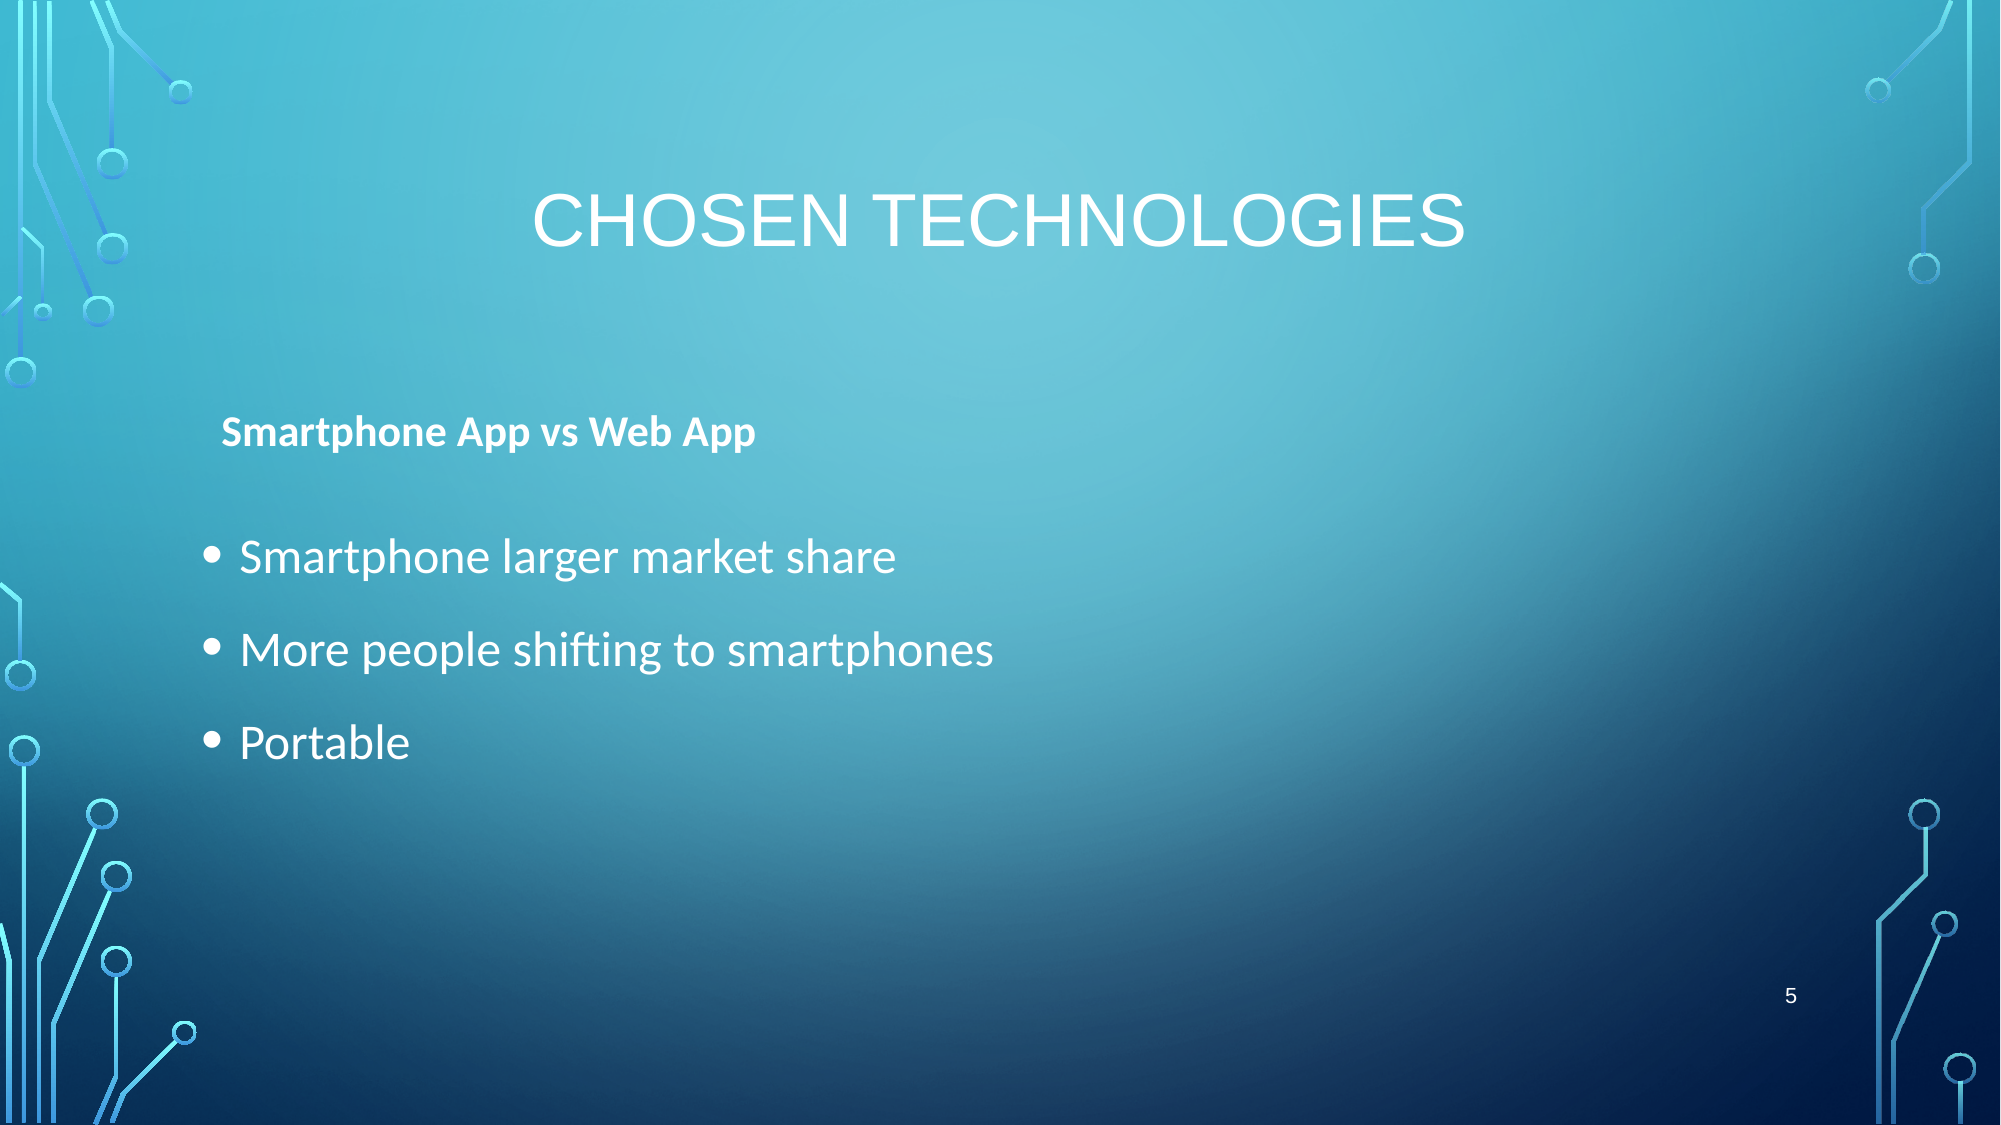

# Chosen technologies
Smartphone App vs Web App
Smartphone larger market share
More people shifting to smartphones
Portable
5